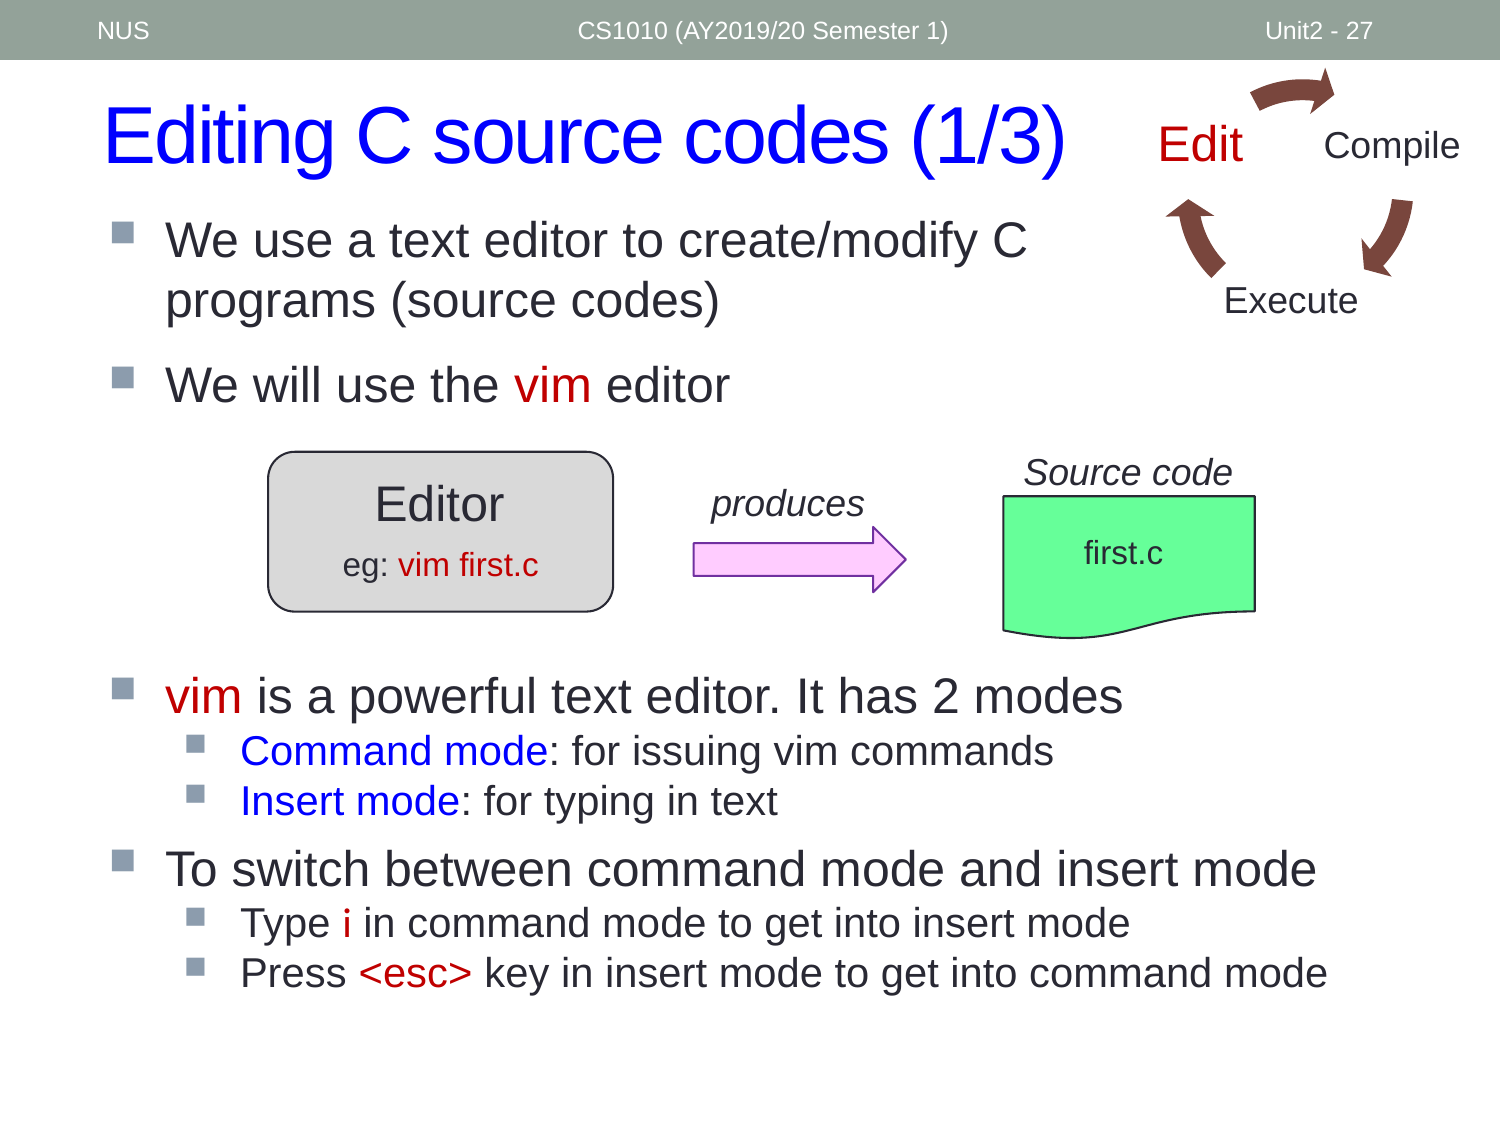

NUS
CS1010 (AY2019/20 Semester 1)
Unit2 - 27
Compile
Execute
Edit
# Editing C source codes (1/3)
We use a text editor to create/modify C programs (source codes)
We will use the vim editor
Source code

first.c

Editor
eg: vim first.c
produces

vim is a powerful text editor. It has 2 modes
Command mode: for issuing vim commands
Insert mode: for typing in text
To switch between command mode and insert mode
Type i in command mode to get into insert mode
Press <esc> key in insert mode to get into command mode